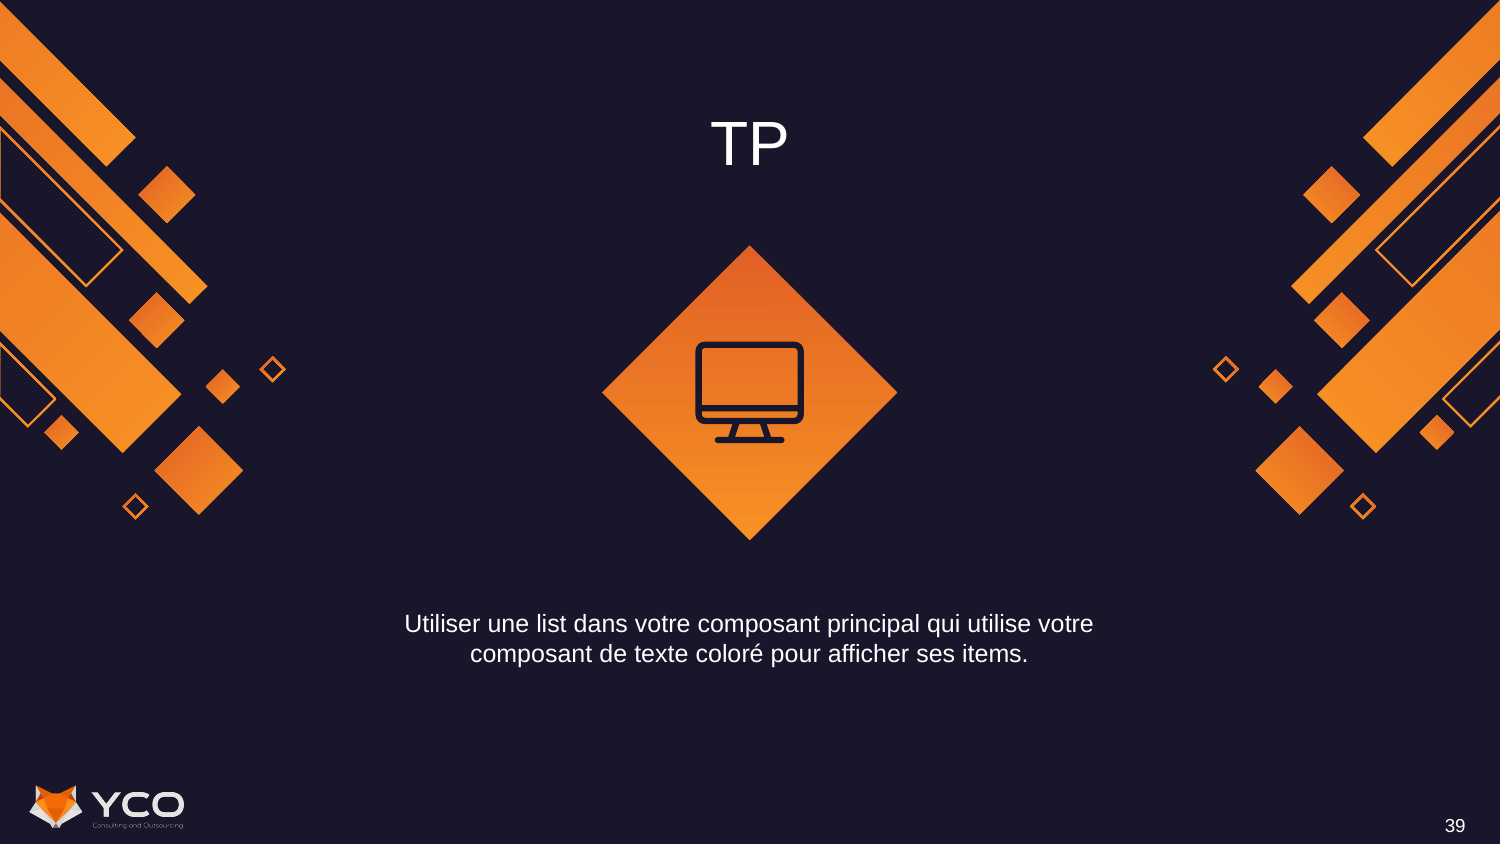

# TP

Utiliser une list dans votre composant principal qui utilise votre composant de texte coloré pour afficher ses items.